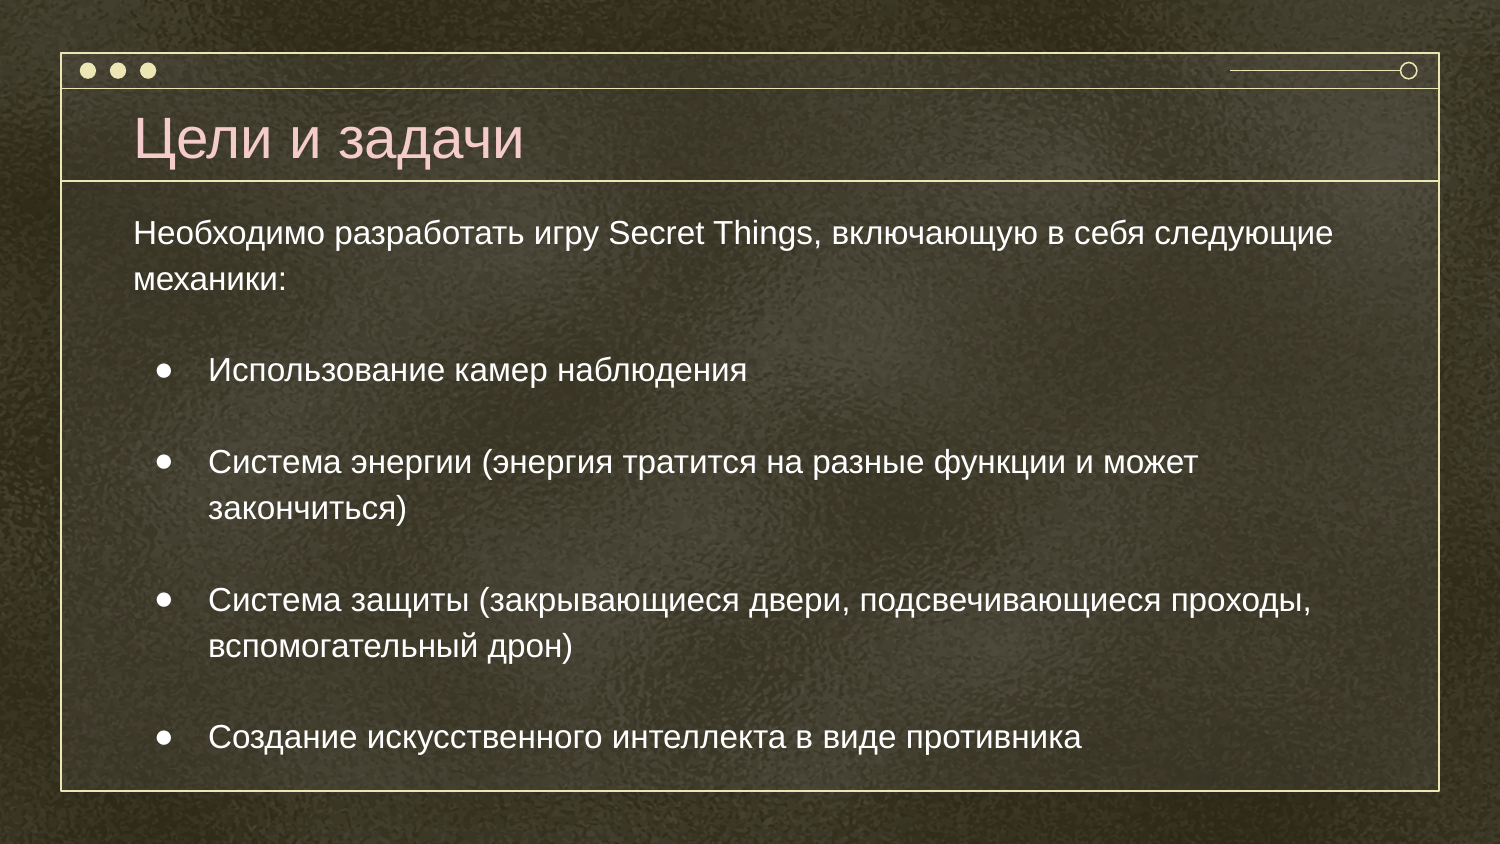

# Цели и задачи
Необходимо разработать игру Secret Things, включающую в себя следующие механики:

Использование камер наблюдения

Система энергии (энергия тратится на разные функции и может закончиться)

Система защиты (закрывающиеся двери, подсвечивающиеся проходы, вспомогательный дрон)

Создание искусственного интеллекта в виде противника